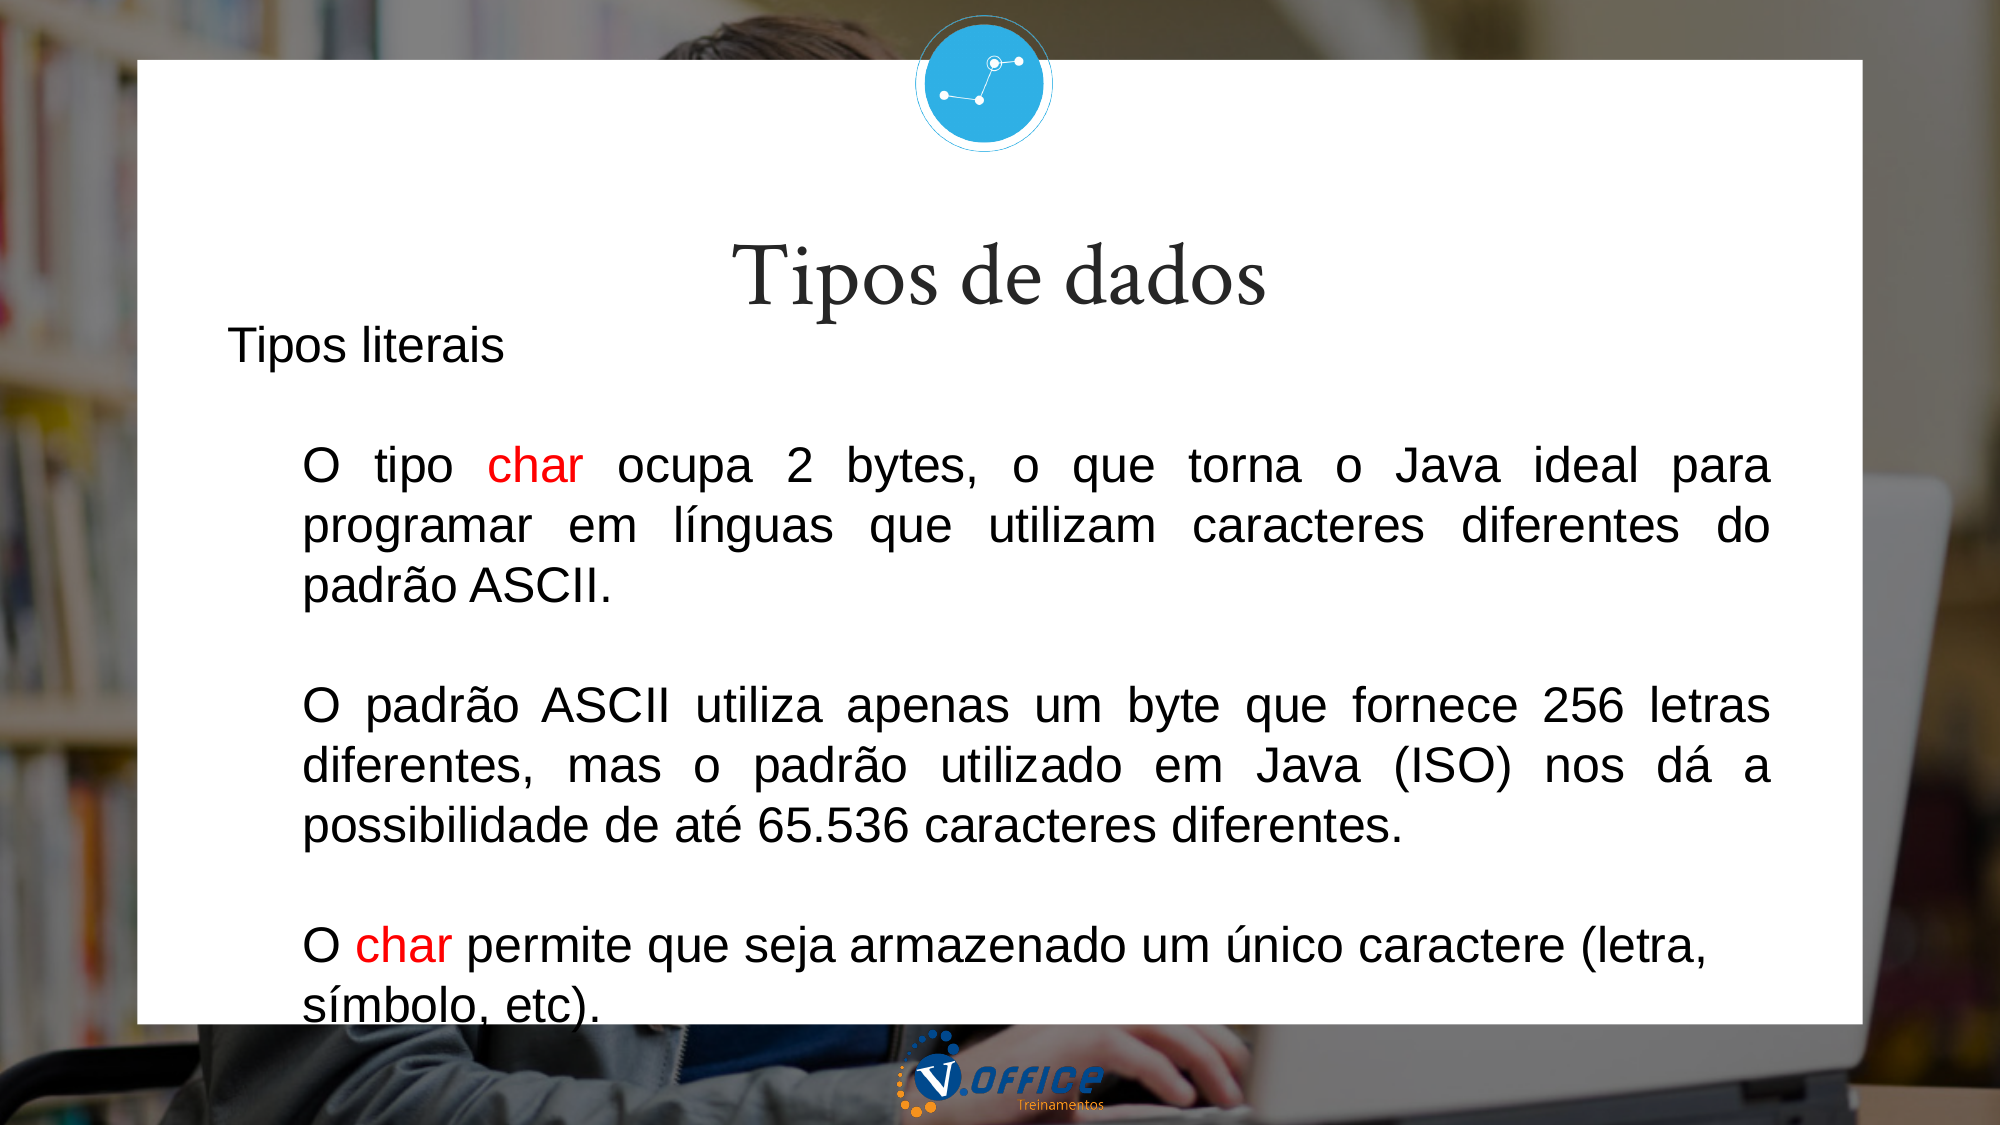

Tipos de dados
Tipos literais

O tipo char ocupa 2 bytes, o que torna o Java ideal para programar em línguas que utilizam caracteres diferentes do padrão ASCII.

O padrão ASCII utiliza apenas um byte que fornece 256 letras diferentes, mas o padrão utilizado em Java (ISO) nos dá a possibilidade de até 65.536 caracteres diferentes.

O char permite que seja armazenado um único caractere (letra, símbolo, etc).